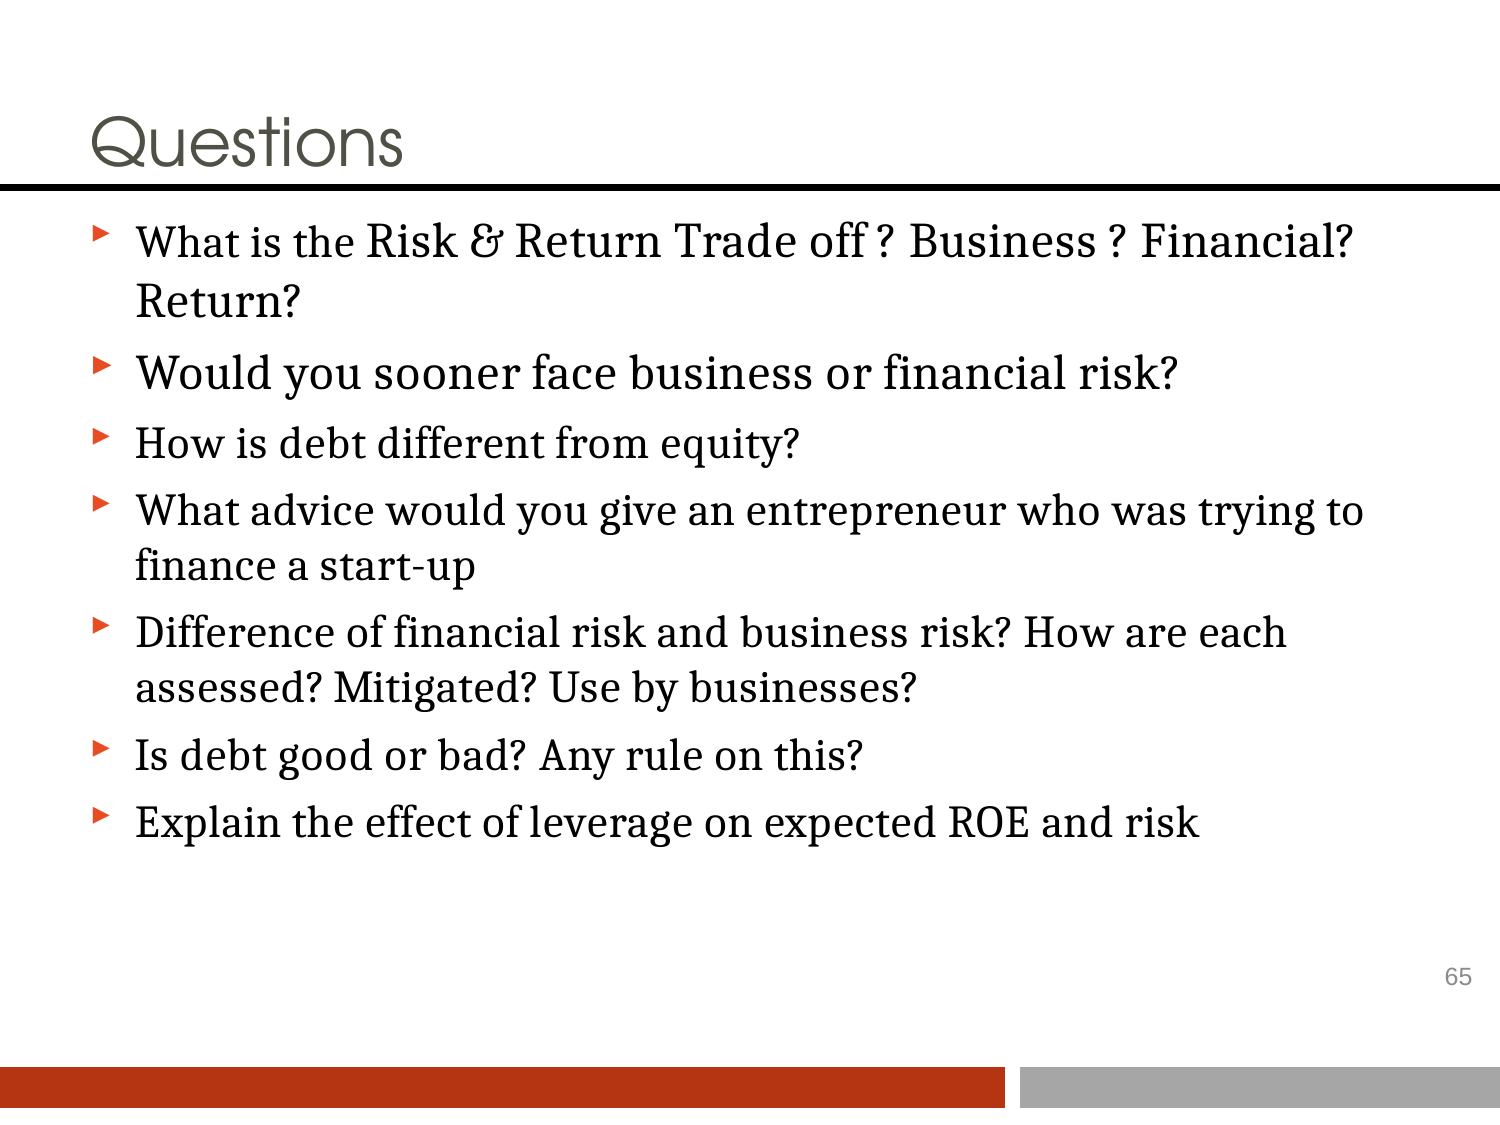

# Questions
What is the Risk & Return Trade off ? Business ? Financial? Return?
Would you sooner face business or financial risk?
How is debt different from equity?
What advice would you give an entrepreneur who was trying to finance a start-up
Difference of financial risk and business risk? How are each assessed? Mitigated? Use by businesses?
Is debt good or bad? Any rule on this?
Explain the effect of leverage on expected ROE and risk

65